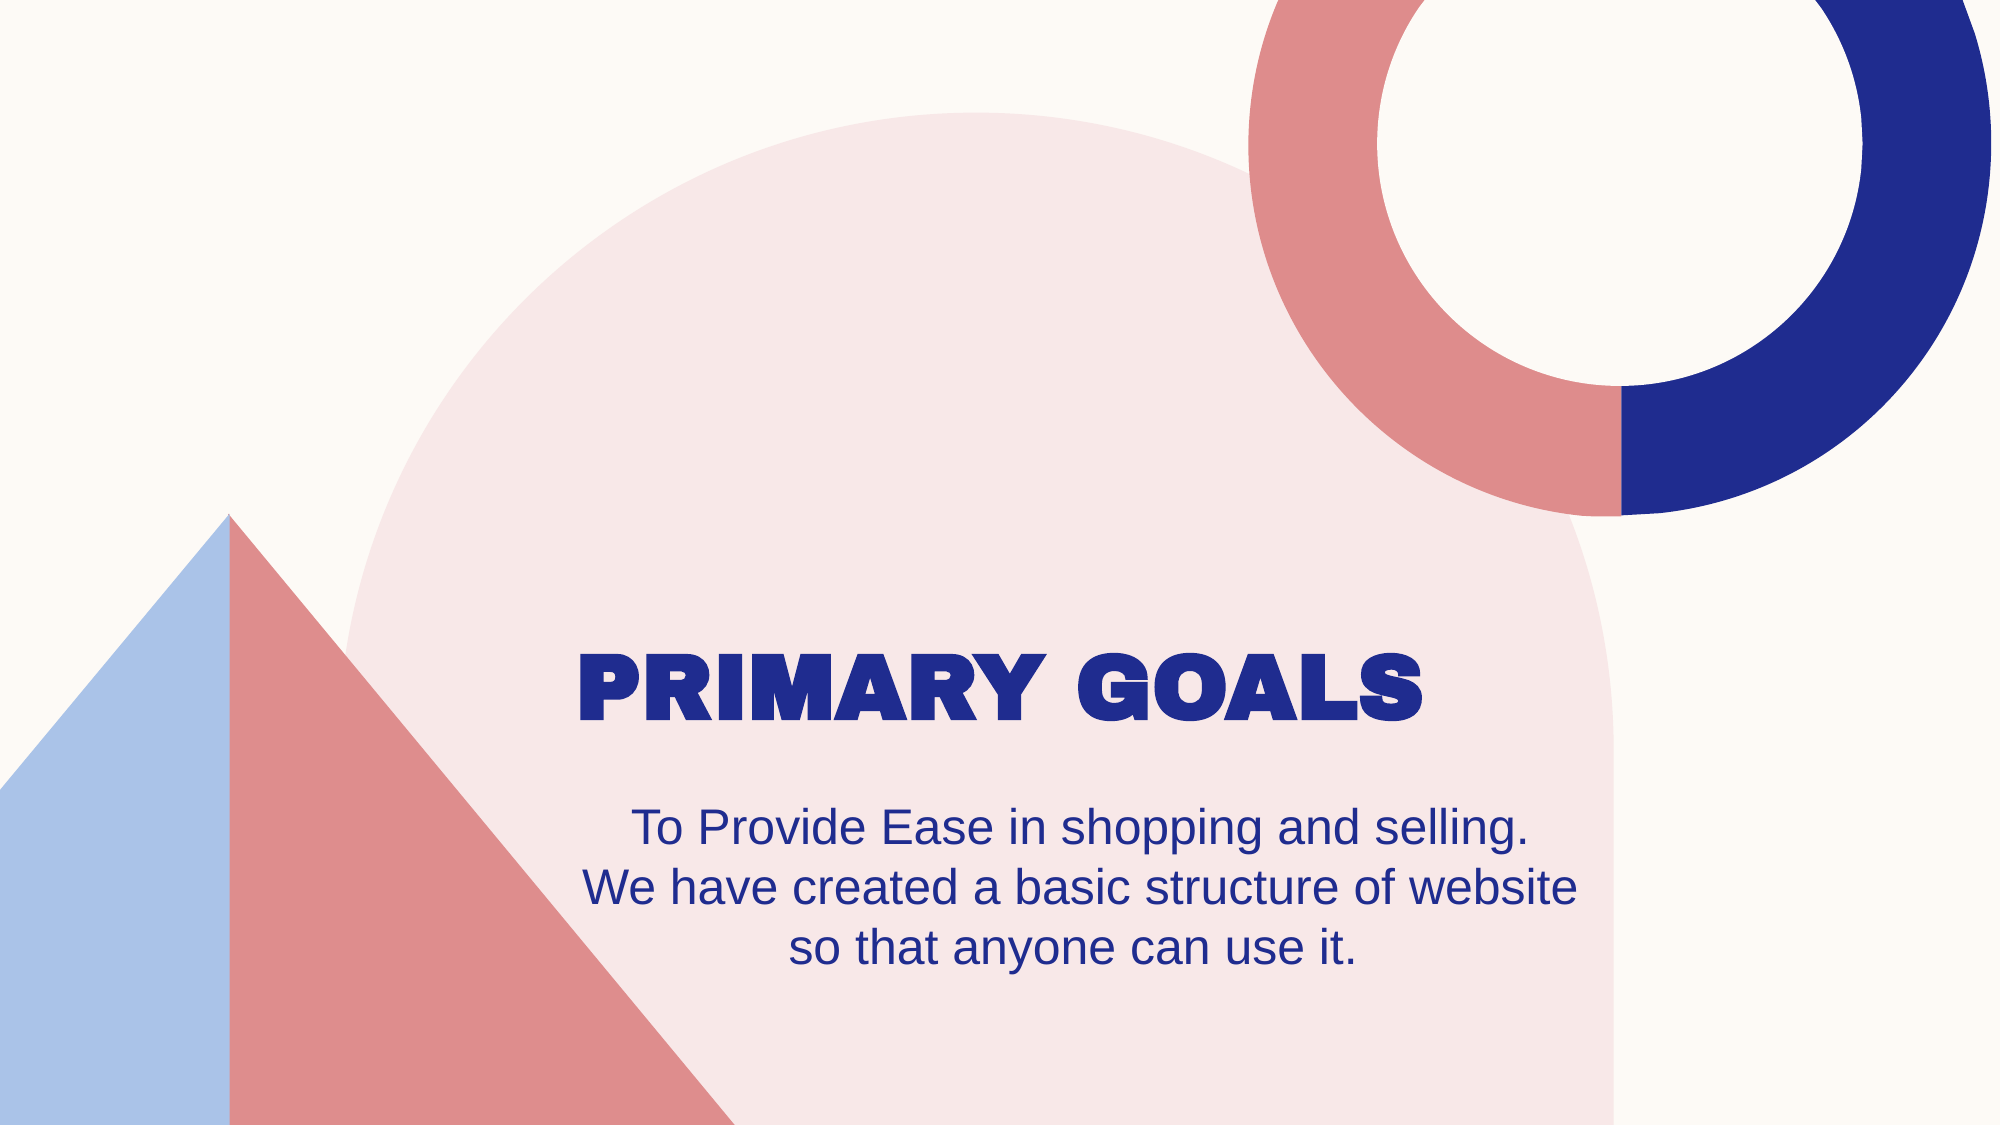

# PRIMARY GOALS
To Provide Ease in shopping and selling.
We have created a basic structure of website so that anyone can use it.